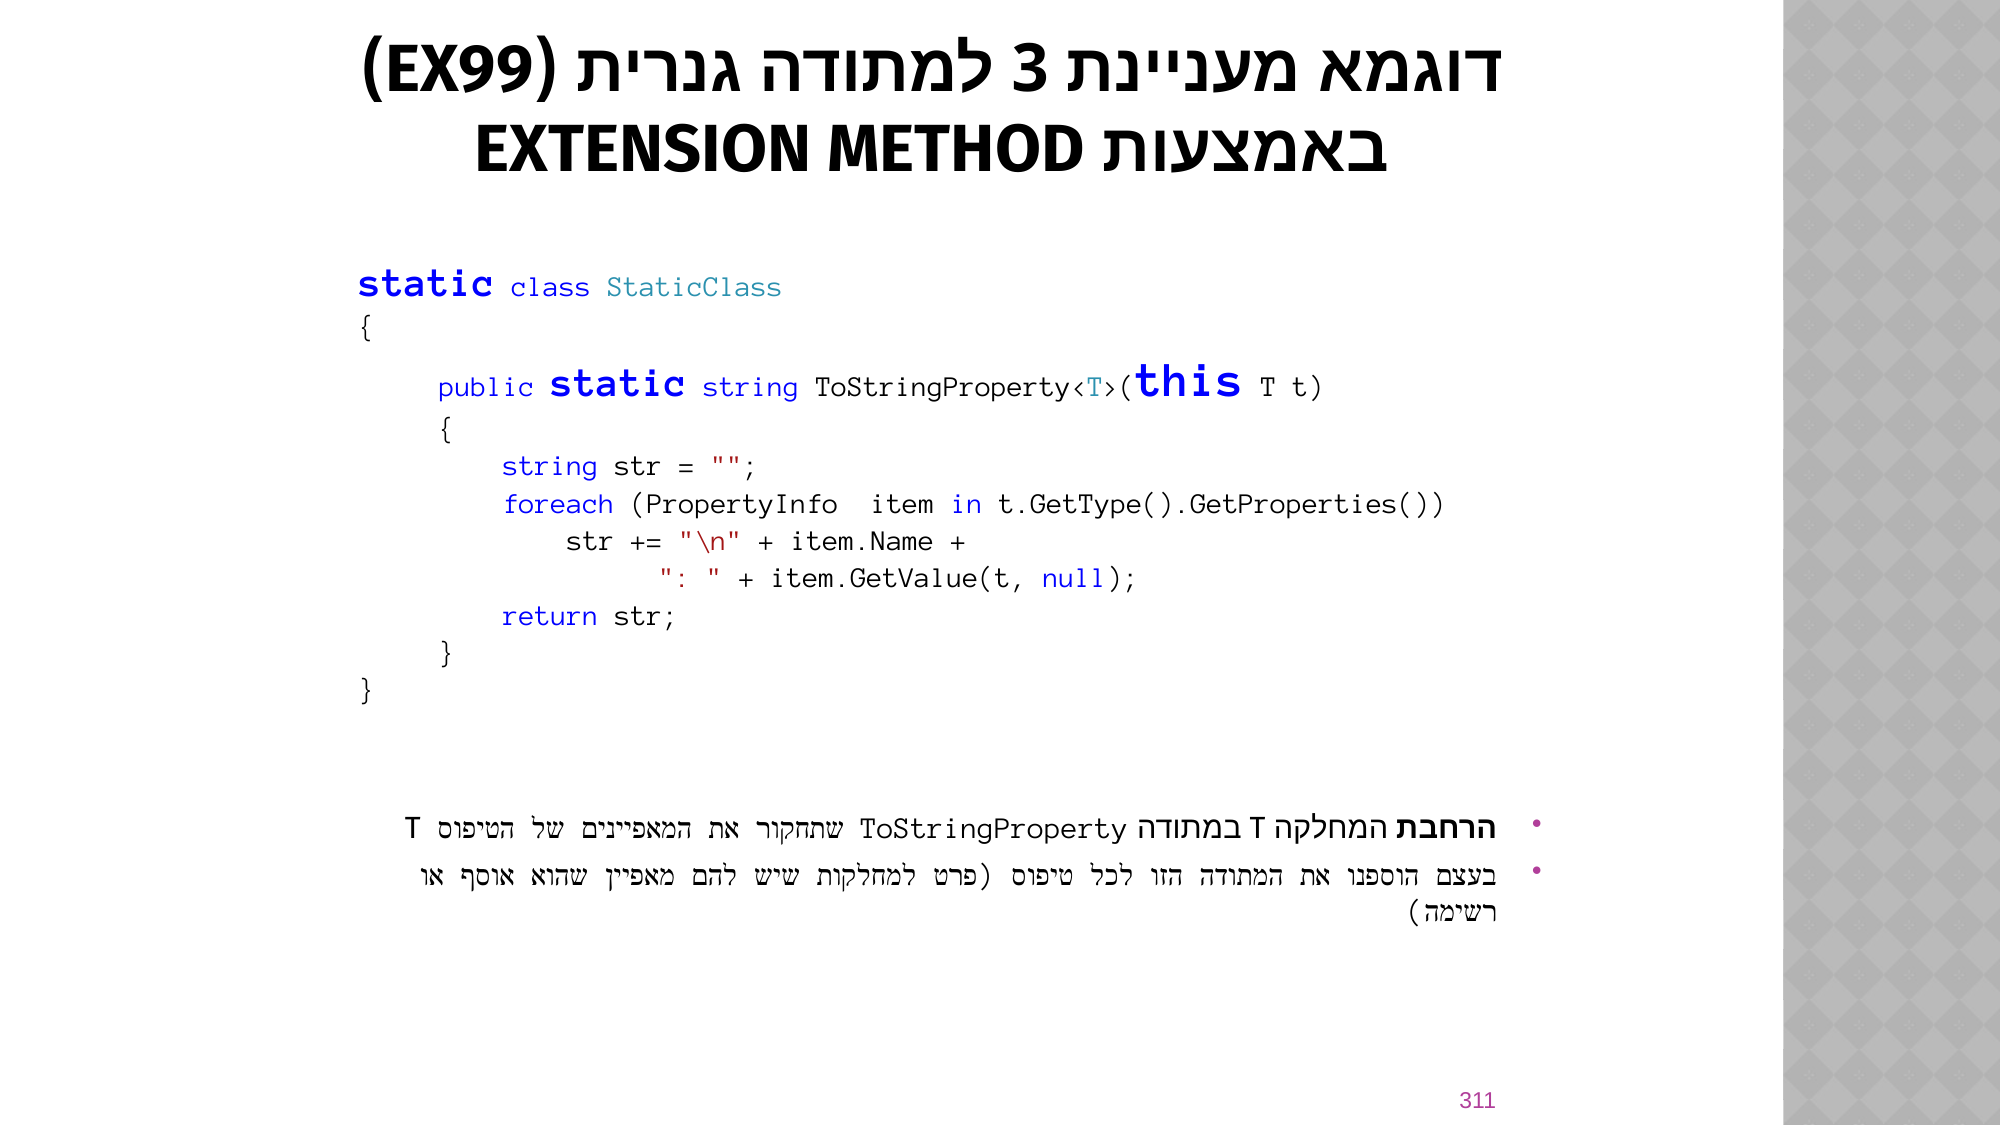

# דוגמא מעניינת 3 למתודה גנרית (Ex99) באמצעות Extension method
static class StaticClass
{
     public static string ToStringProperty<T>(this T t)
     {
         string str = "";
         foreach (PropertyInfo  item in t.GetType().GetProperties())
             str += "\n" + item.Name +
		": " + item.GetValue(t, null);
         return str;
     }
}
הרחבת המחלקה T במתודה ToStringProperty שתחקור את המאפיינים של הטיפוס T
בעצם הוספנו את המתודה הזו לכל טיפוס (פרט למחלקות שיש להם מאפיין שהוא אוסף או רשימה)

311